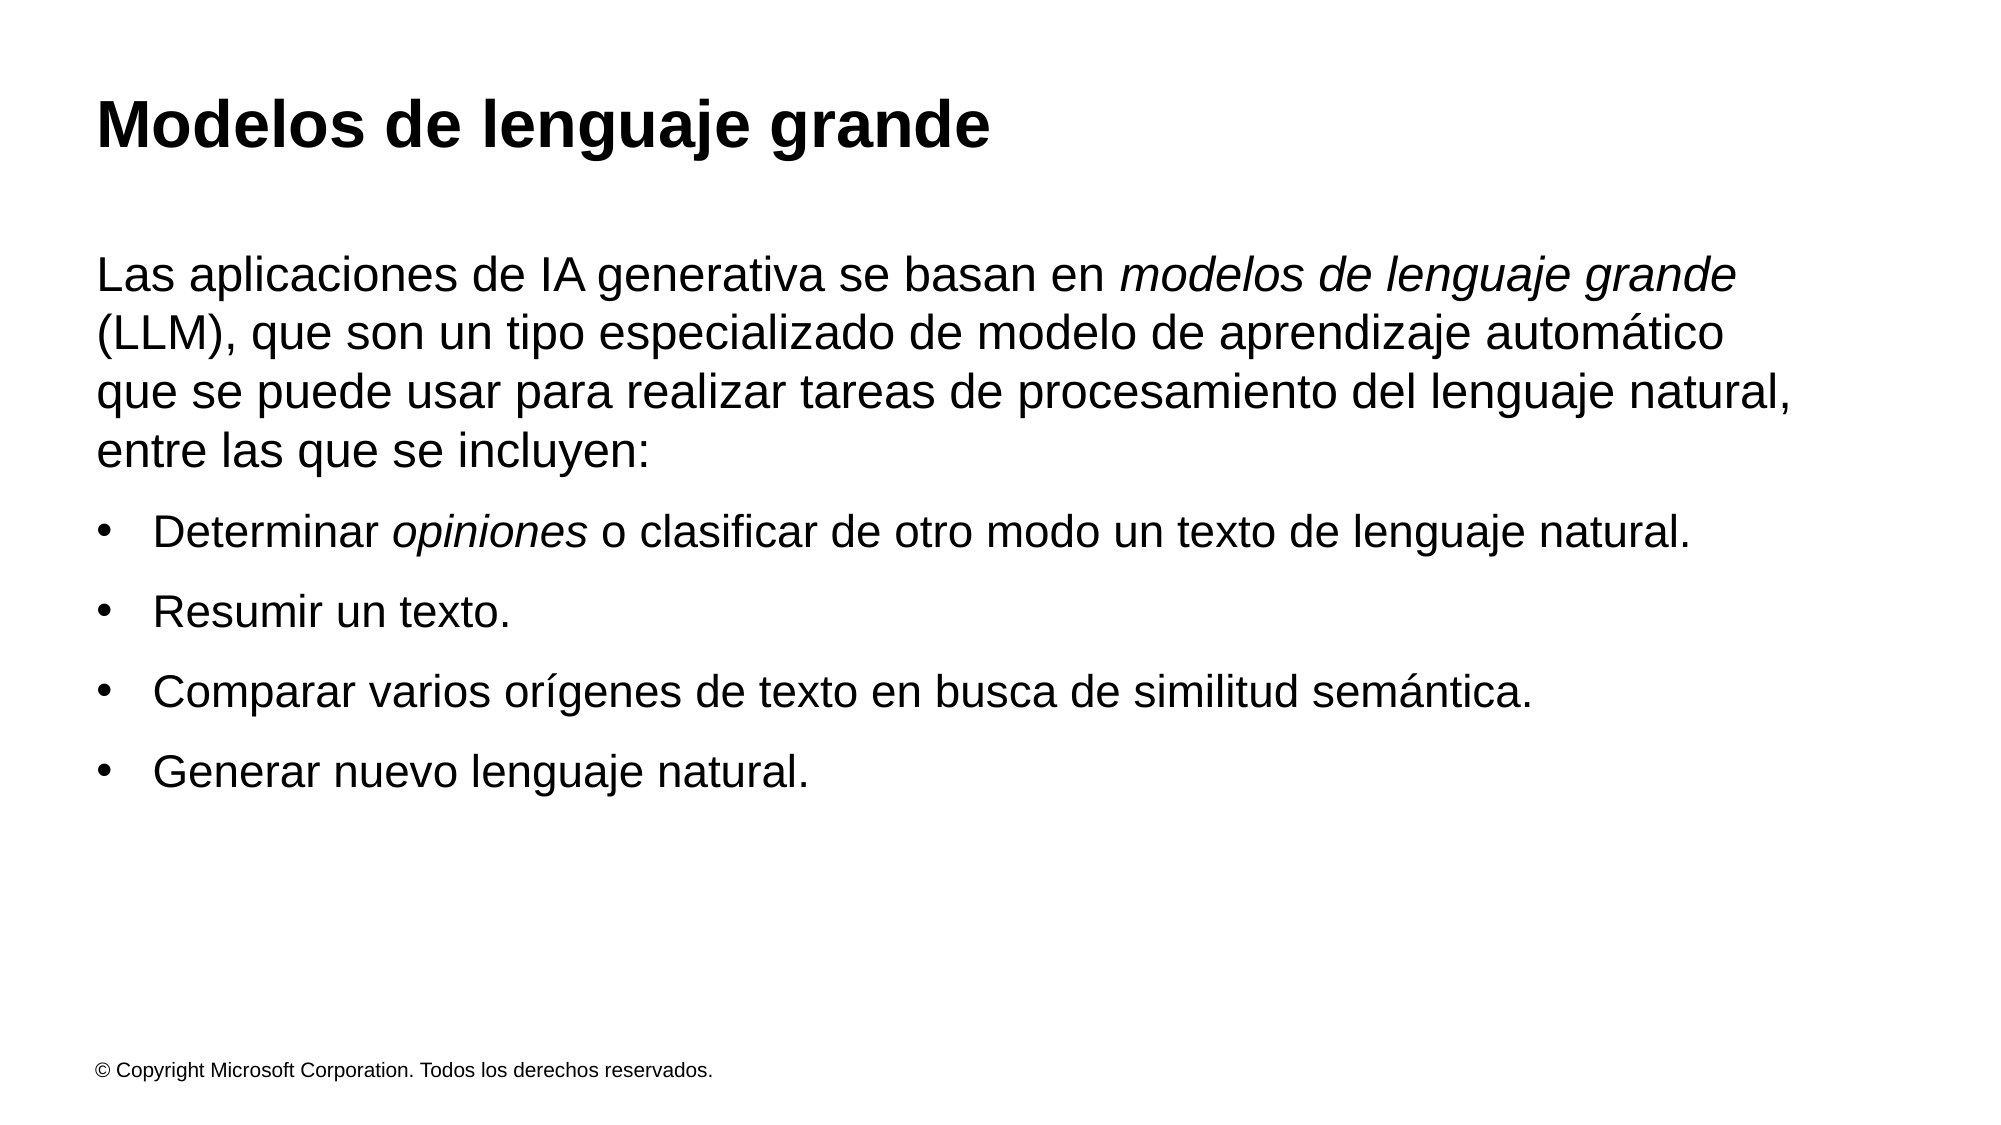

# Modelos de lenguaje grande
Las aplicaciones de IA generativa se basan en modelos de lenguaje grande
(LLM), que son un tipo especializado de modelo de aprendizaje automático
que se puede usar para realizar tareas de procesamiento del lenguaje natural,
entre las que se incluyen:
Determinar opiniones o clasificar de otro modo un texto de lenguaje natural.
Resumir un texto.
Comparar varios orígenes de texto en busca de similitud semántica.
Generar nuevo lenguaje natural.